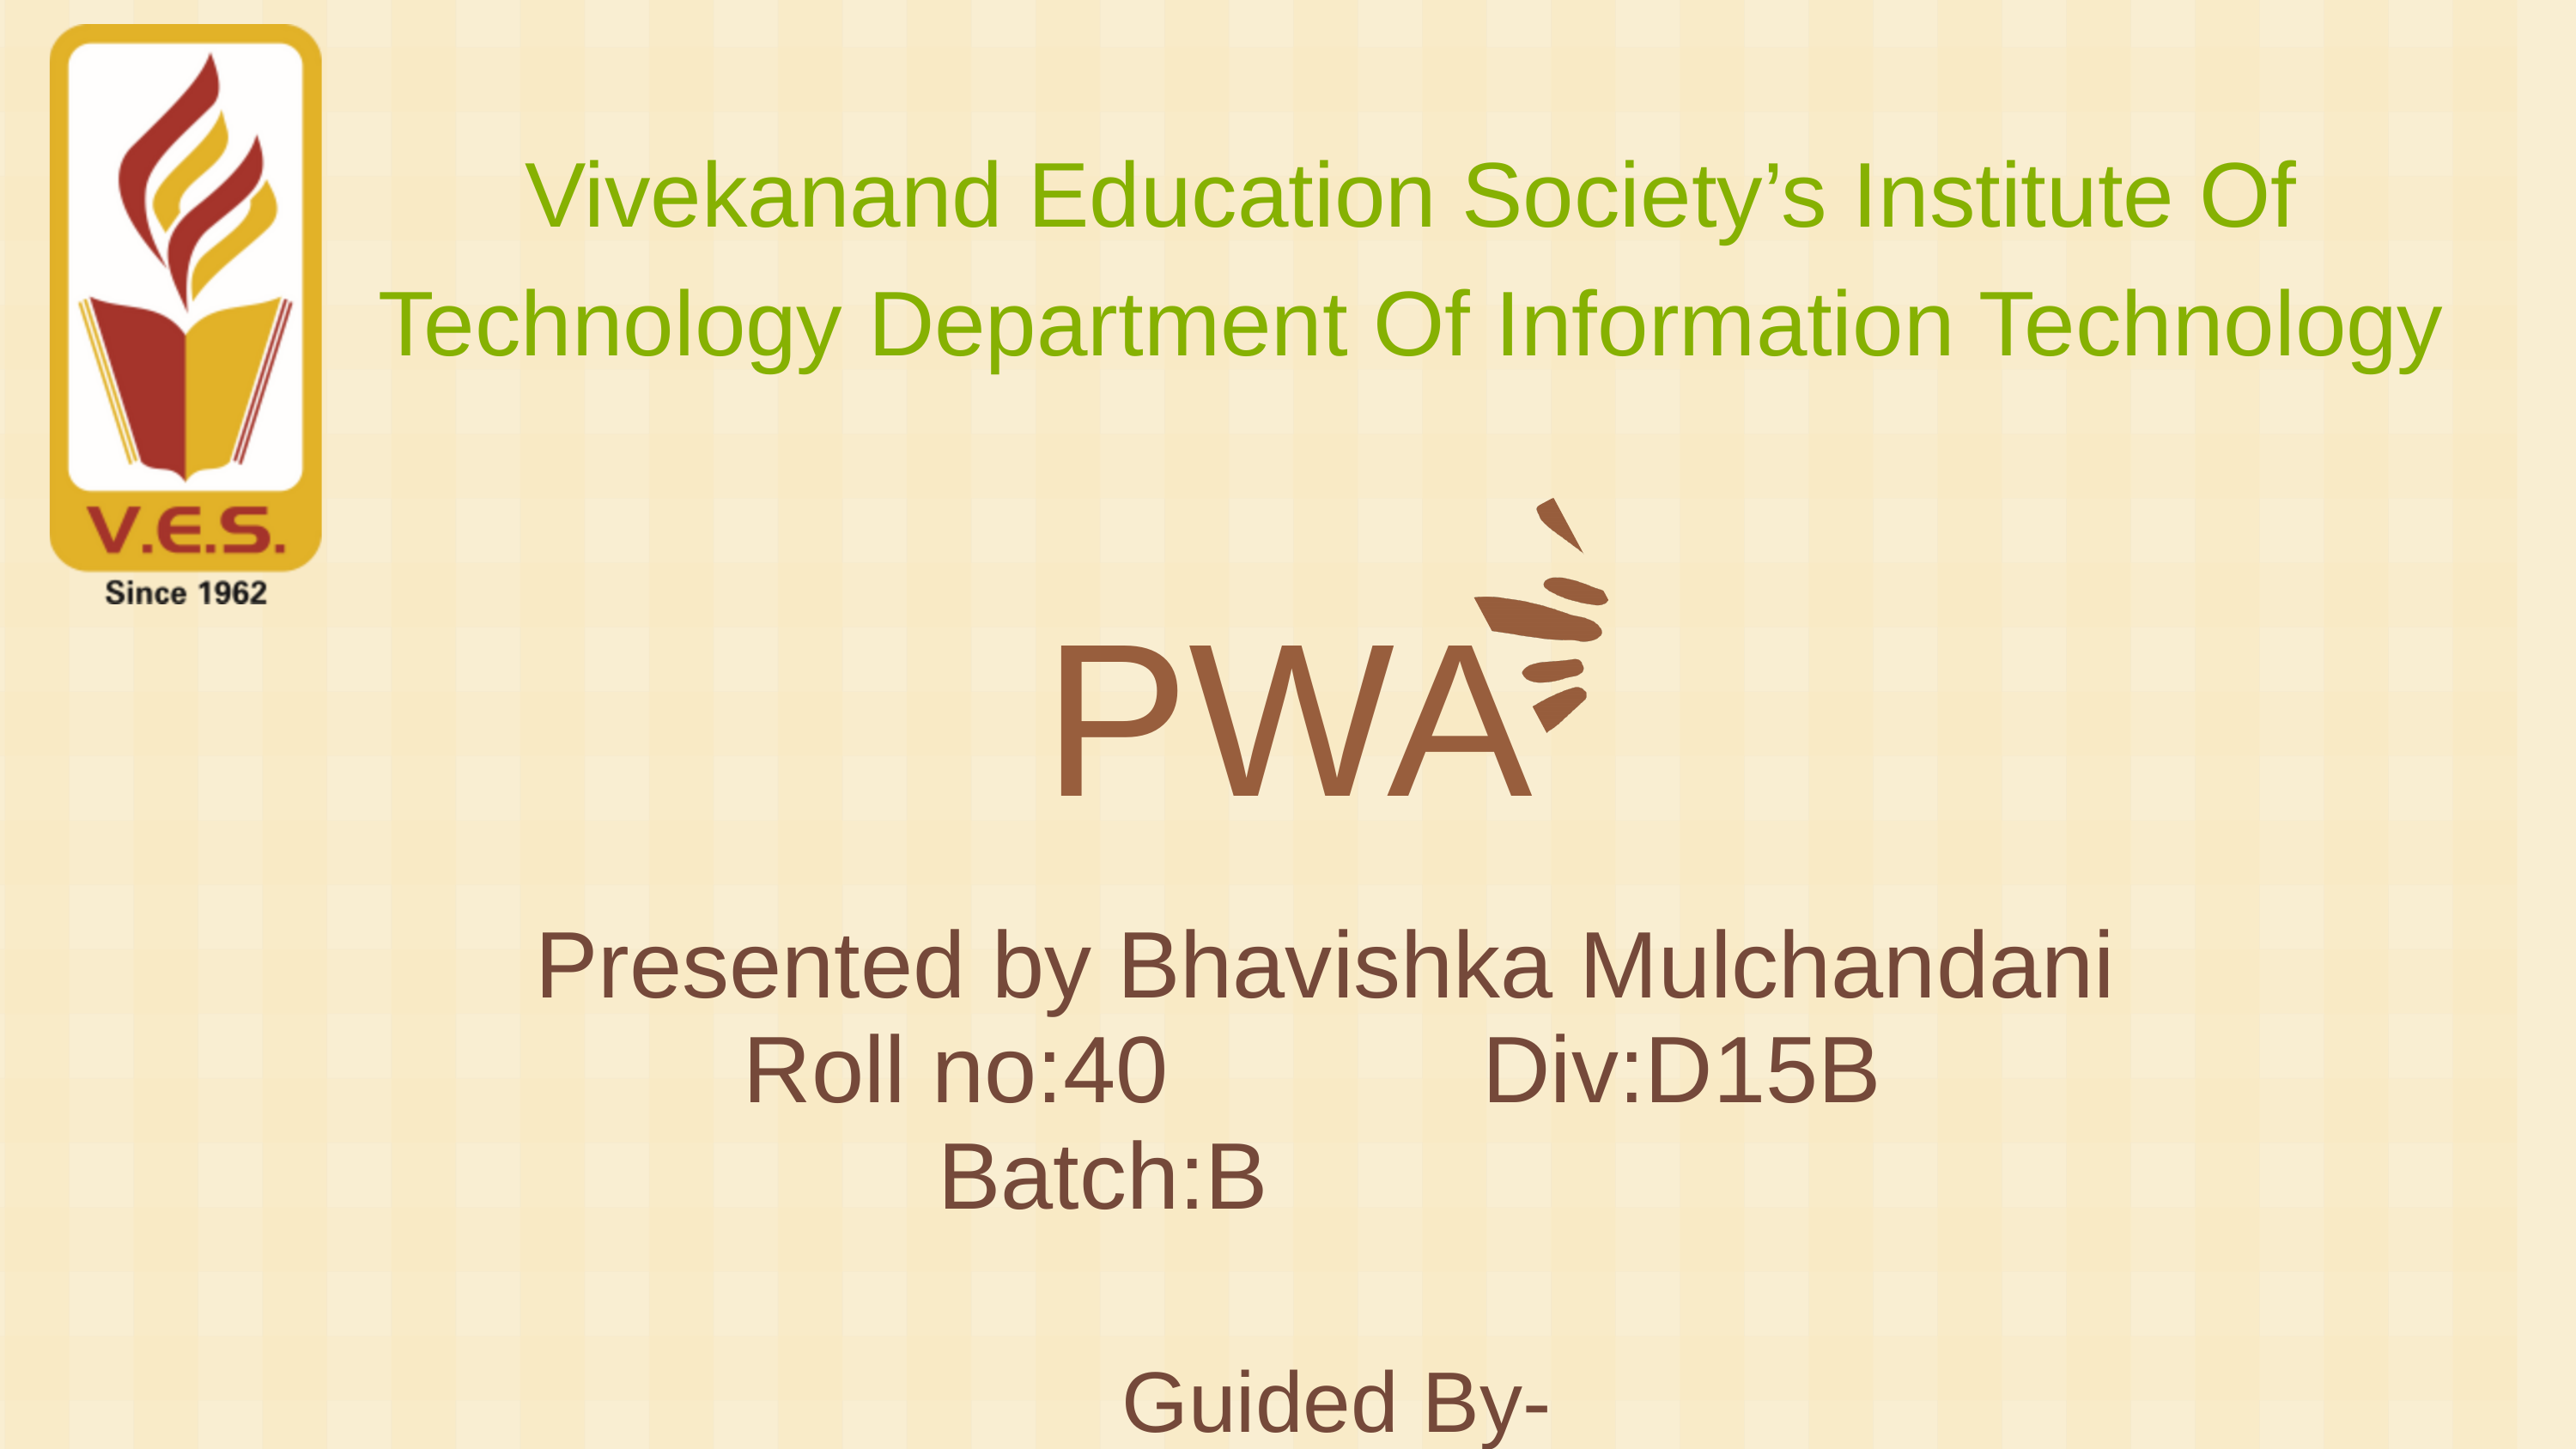

Vivekanand Education Society’s Institute Of Technology Department Of Information Technology

PWA
 Presented by Bhavishka Mulchandani
Roll no:40            Div:D15B
Batch:B

                                                                                                             Guided By-
                                                                                                                     Dr. Ravita Mishra